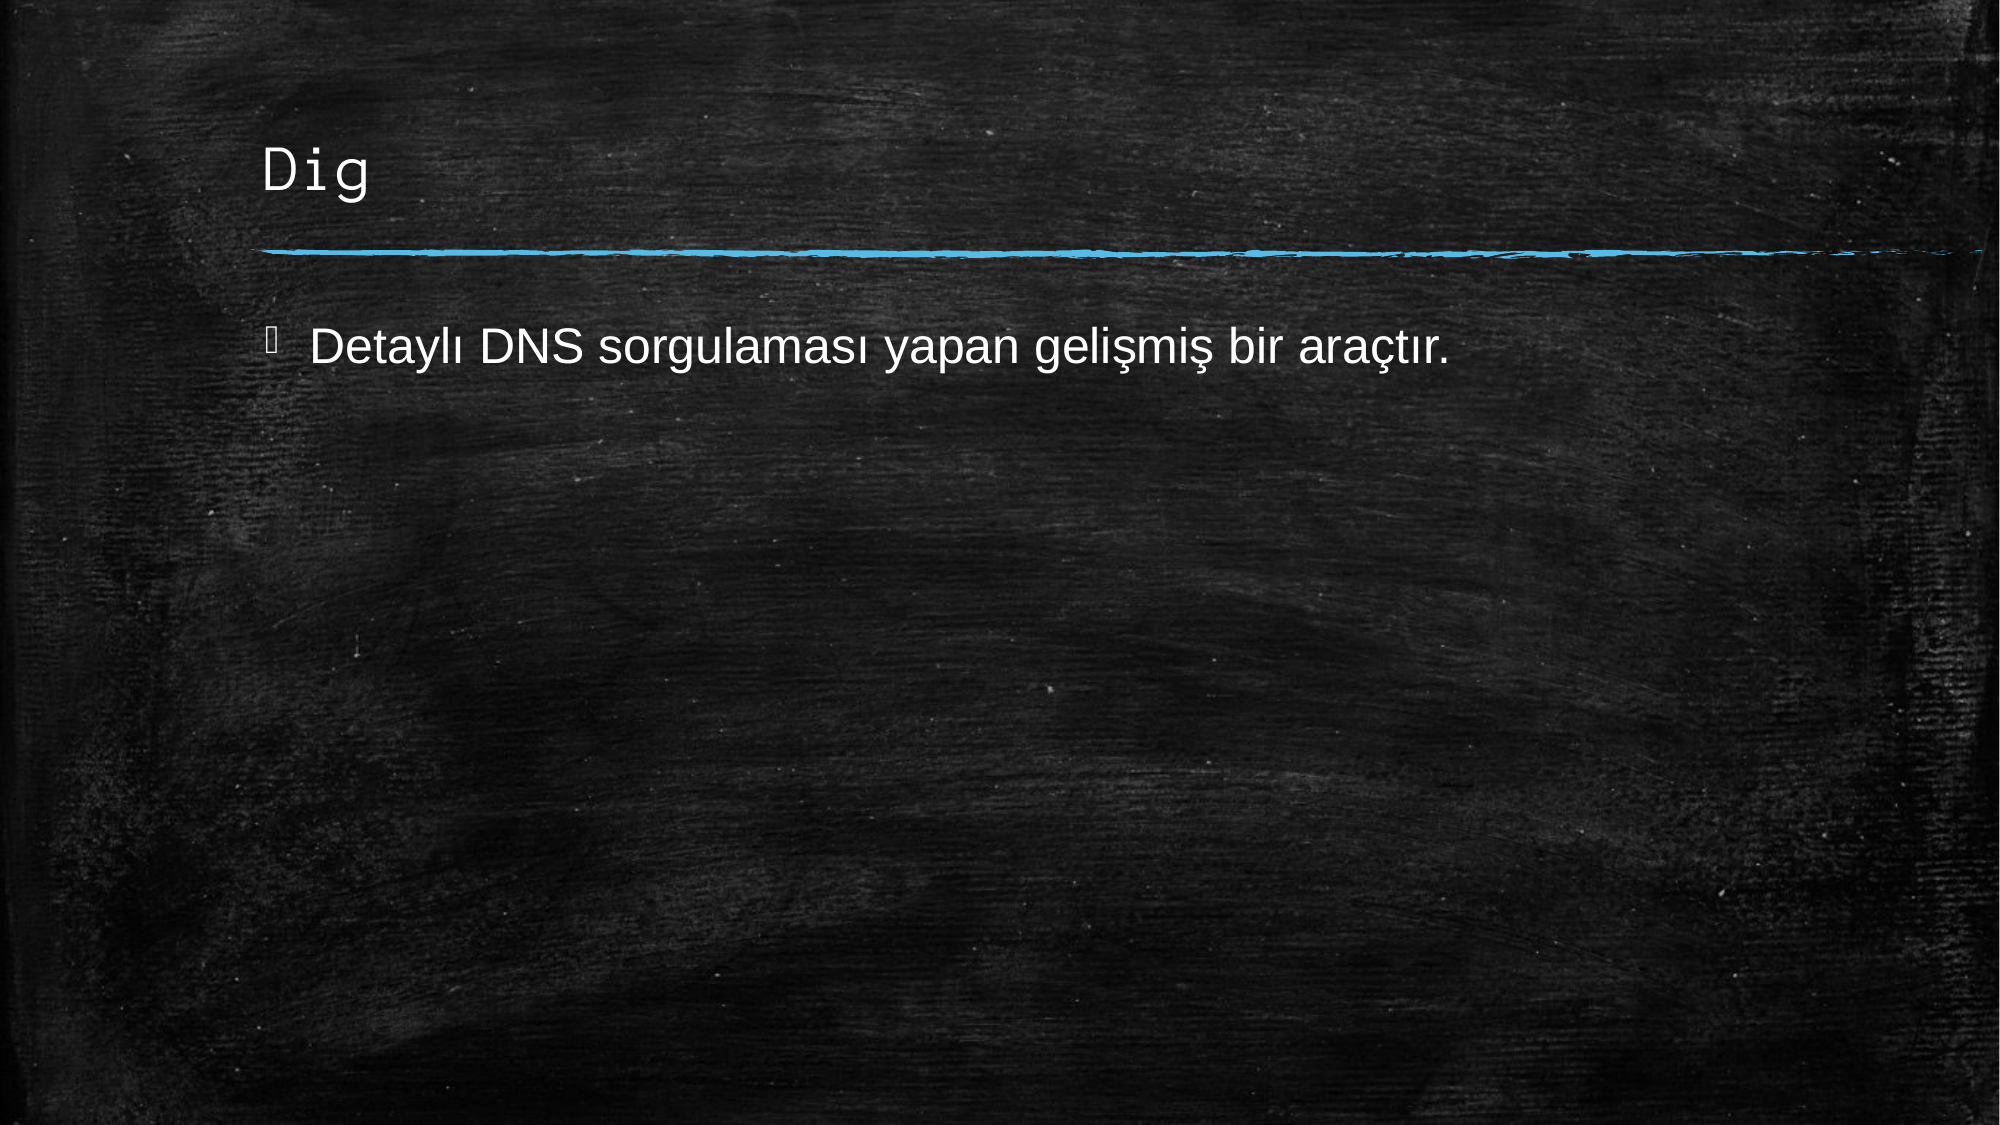

# Dig
Detaylı DNS sorgulaması yapan gelişmiş bir araçtır.